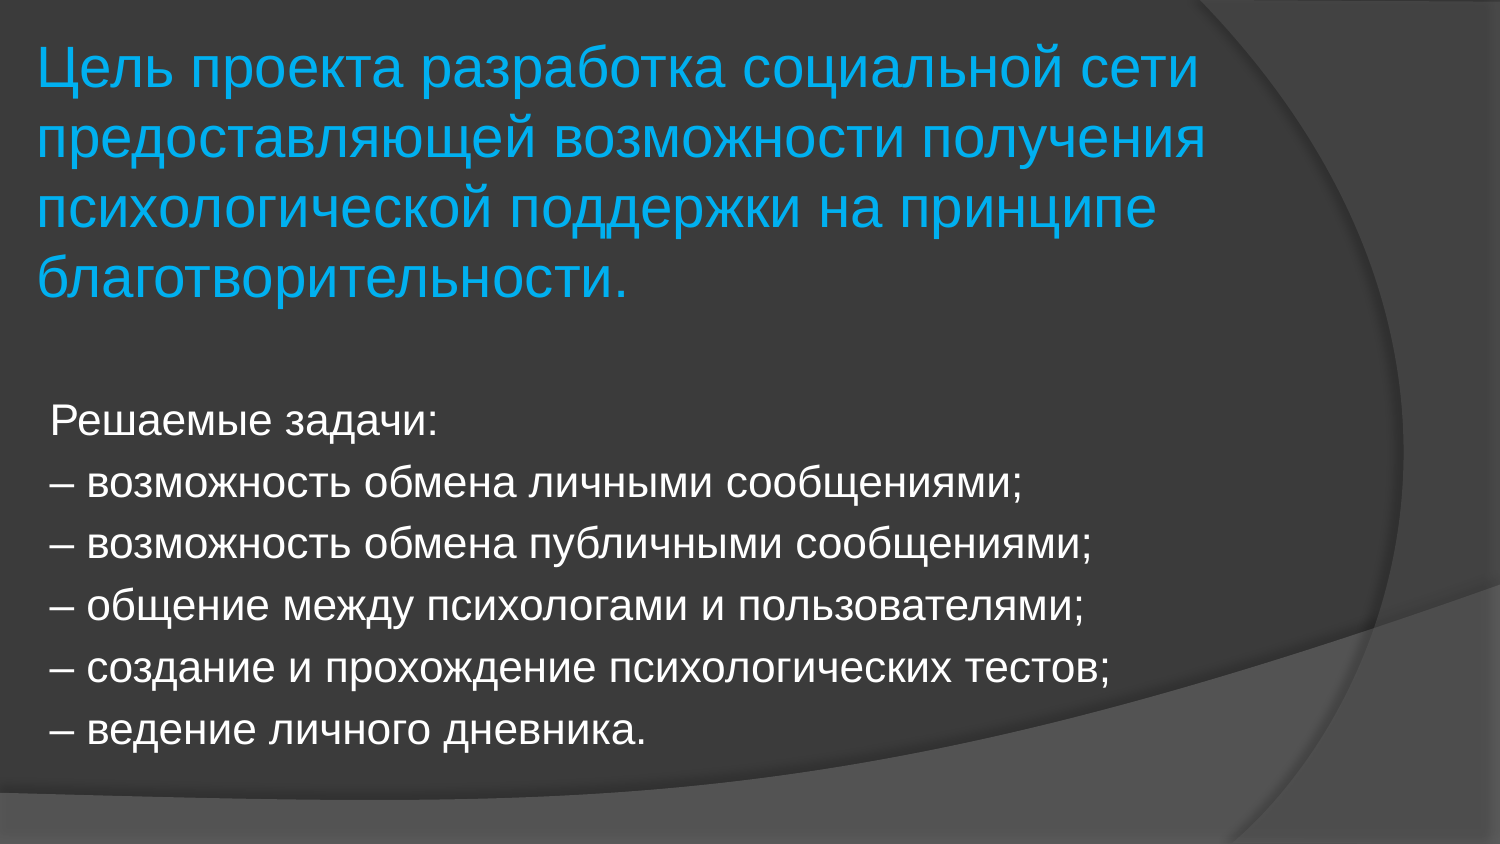

# Цель проекта разработка социальной сети предоставляющей возможности получения психологической поддержки на принципе благотворительности.
Решаемые задачи:
– возможность обмена личными сообщениями;
– возможность обмена публичными сообщениями;
– общение между психологами и пользователями;
– создание и прохождение психологических тестов;
– ведение личного дневника.